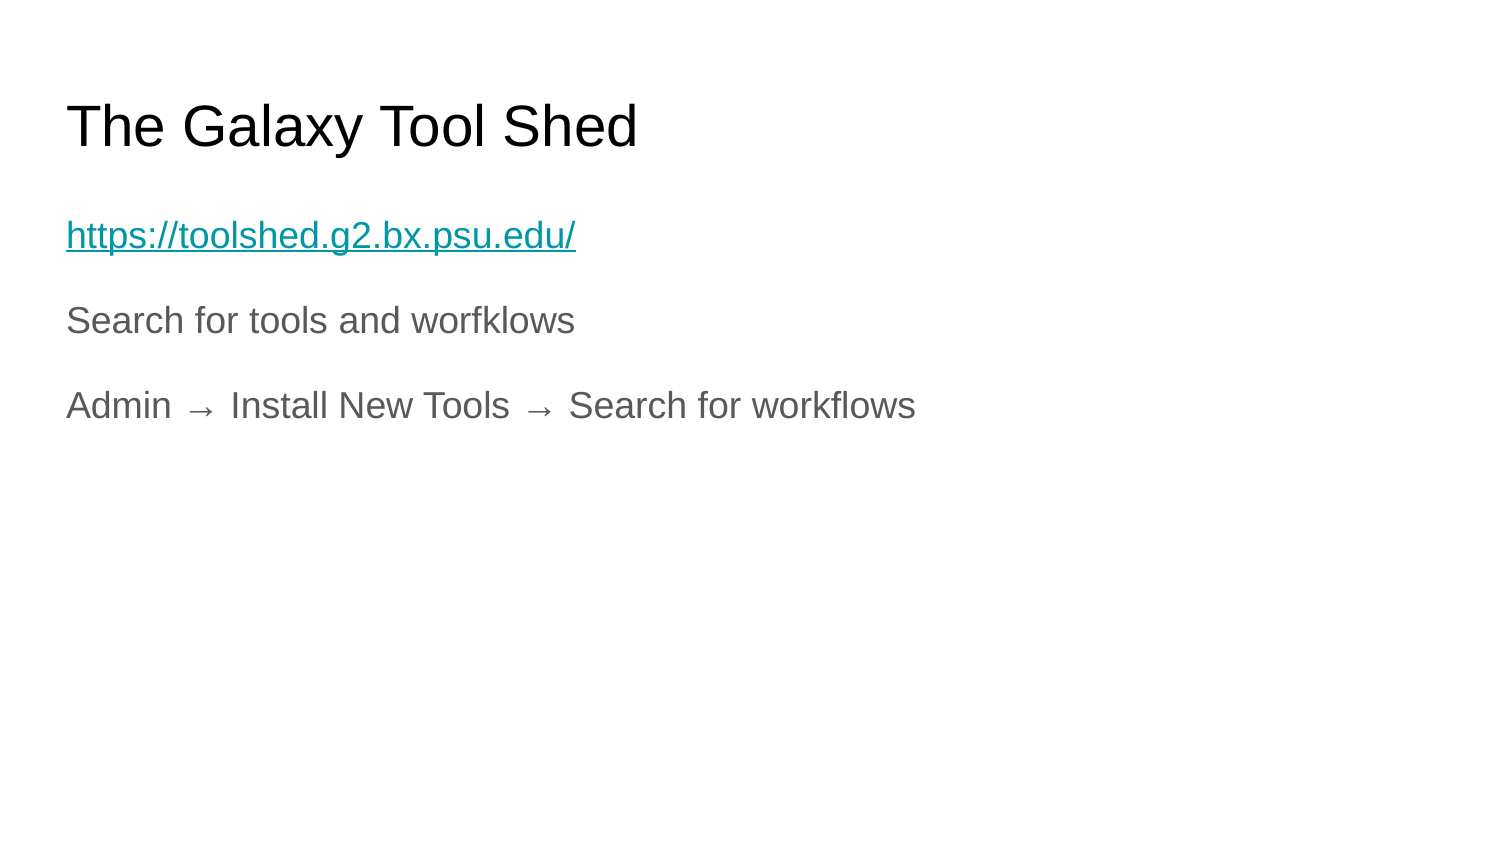

# The Galaxy Tool Shed
https://toolshed.g2.bx.psu.edu/
Search for tools and worfklows
Admin → Install New Tools → Search for workflows